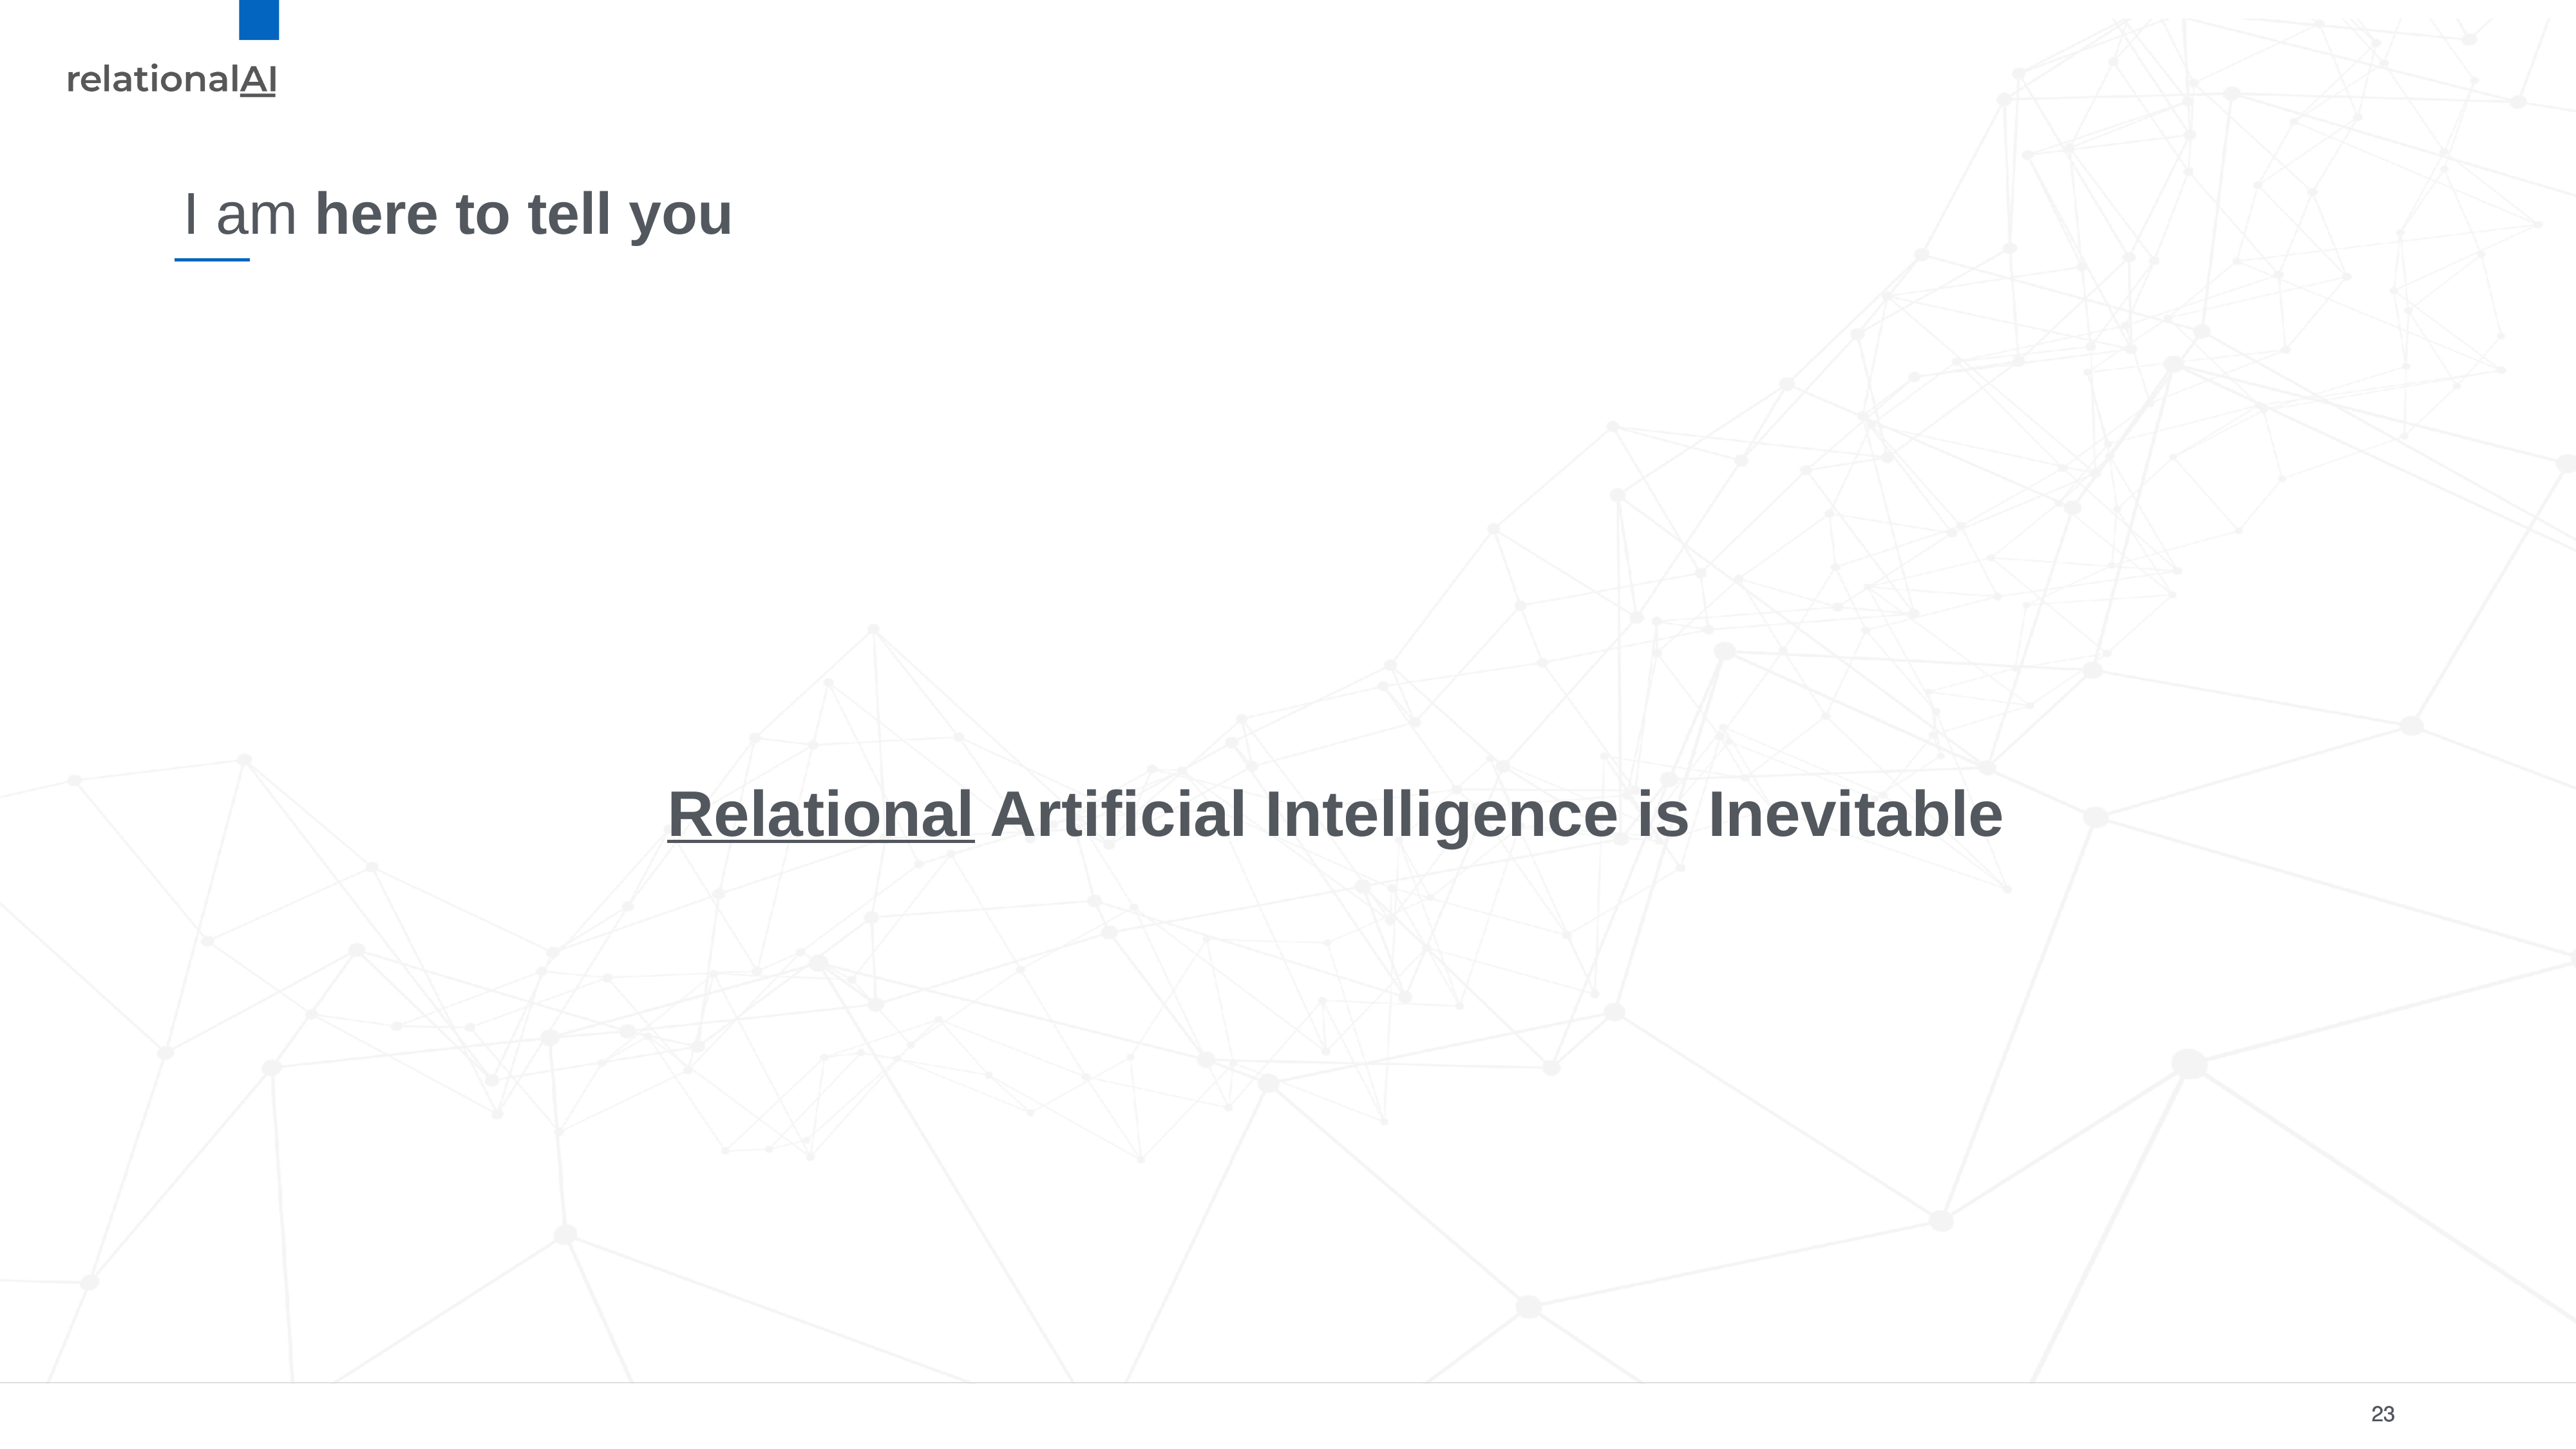

# I am here to tell you
Relational Artificial Intelligence is Inevitable
23